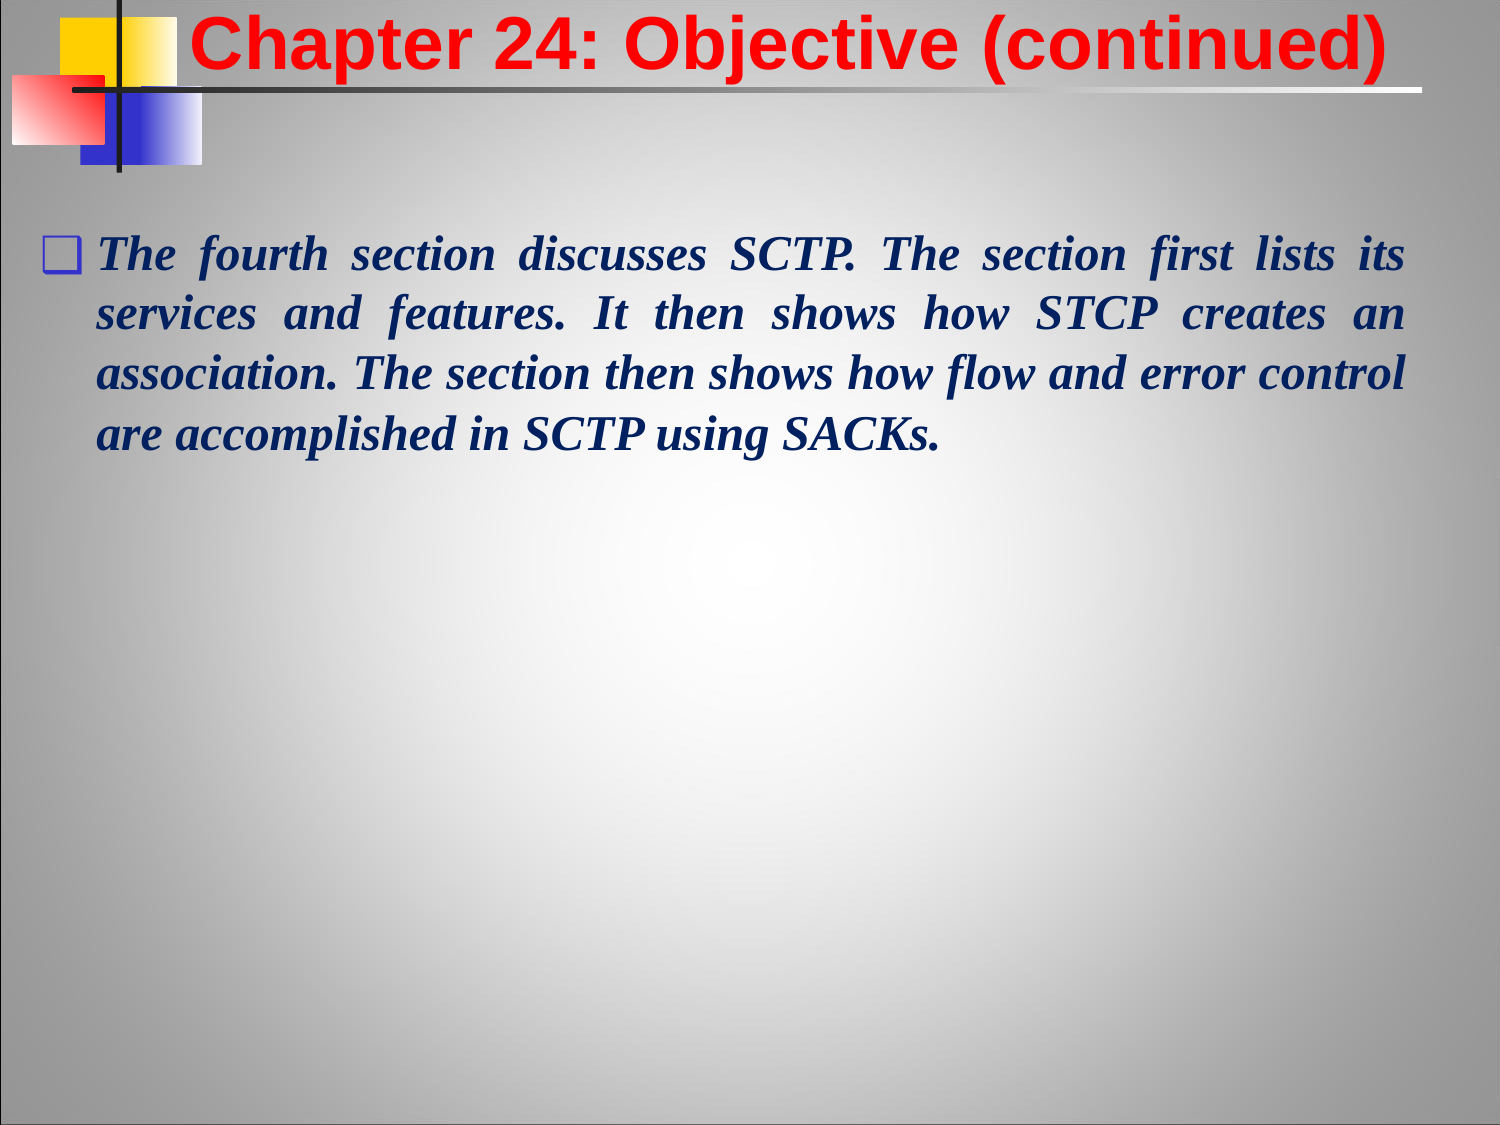

Chapter 24: Objective (continued)

The fourth section discusses SCTP. The section first lists its services and features. It then shows how STCP creates an association. The section then shows how flow and error control are accomplished in SCTP using SACKs.